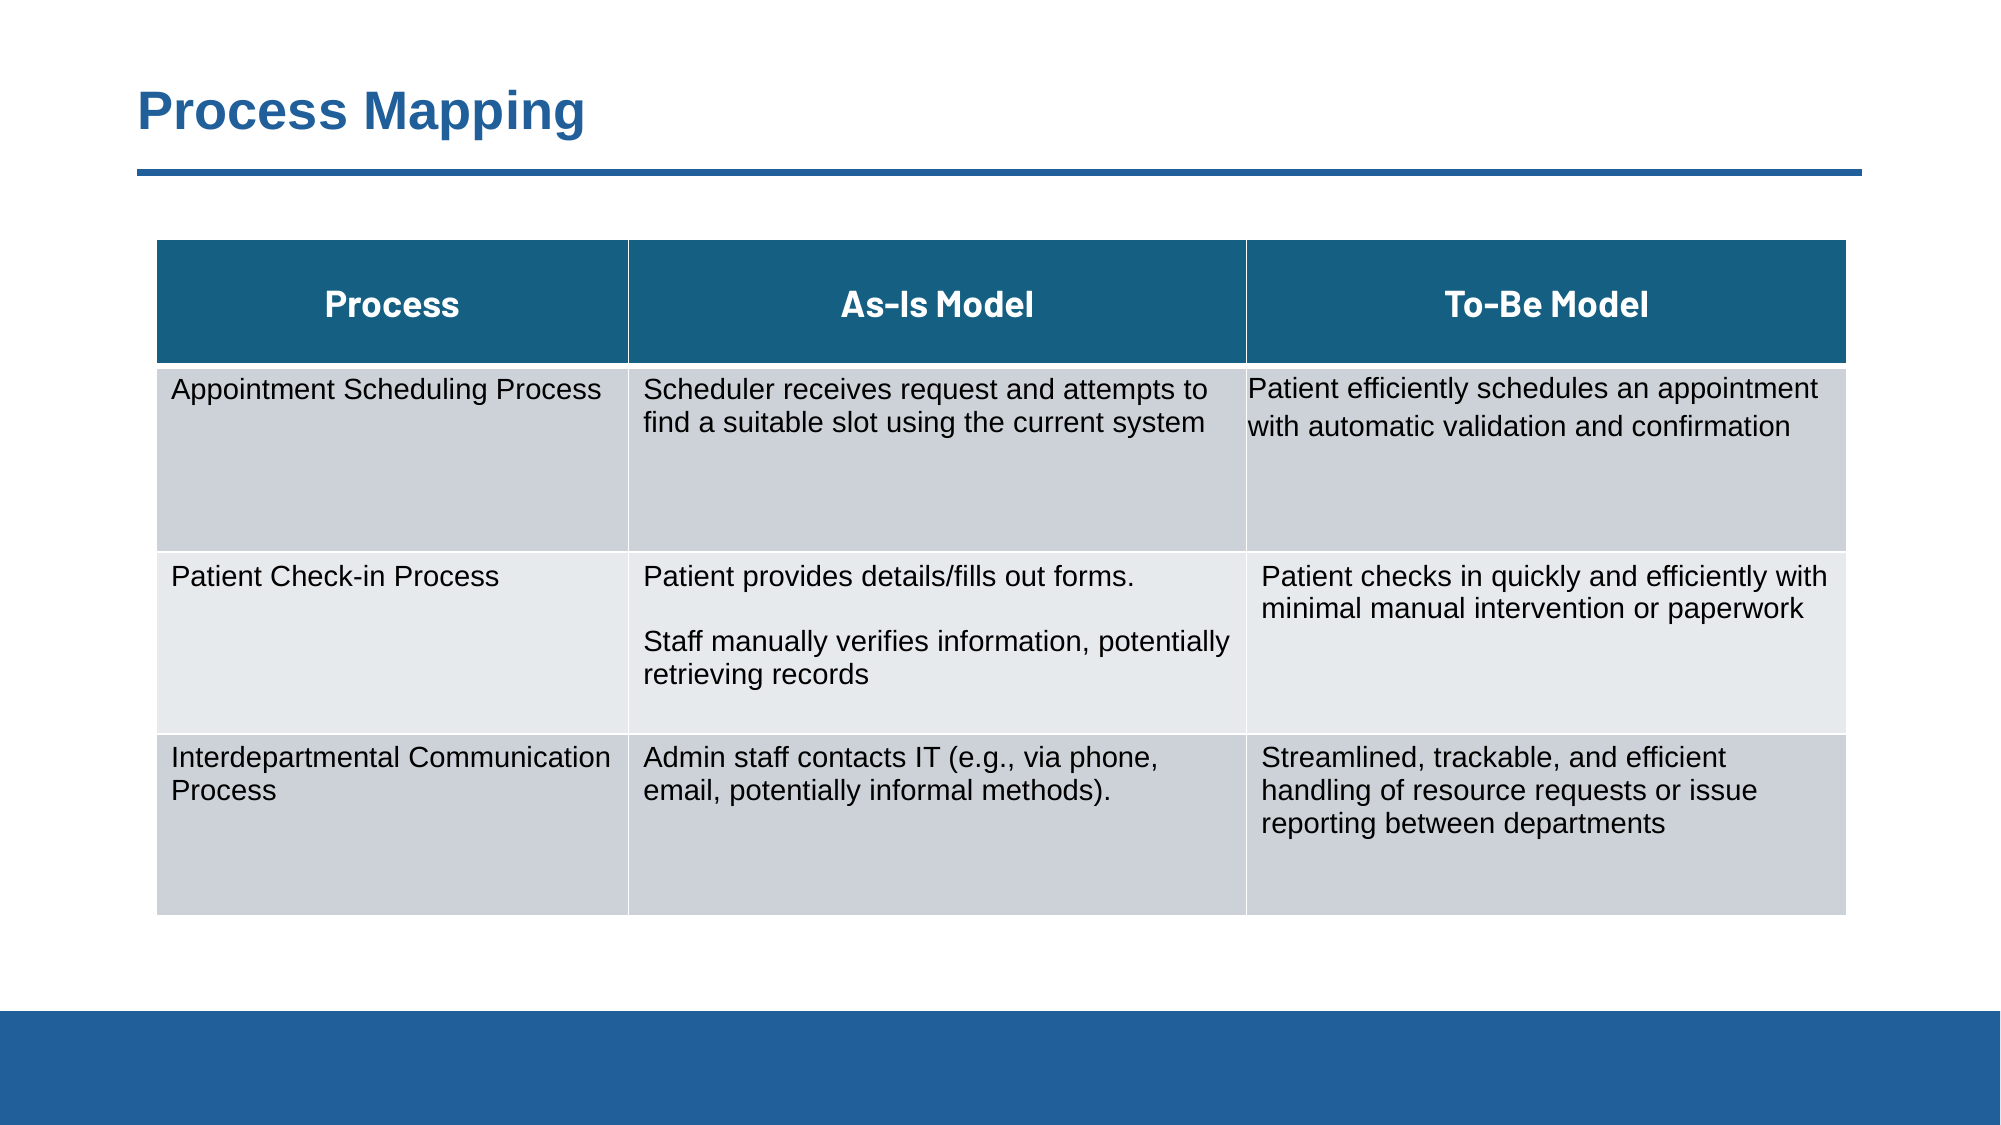

# Process Mapping
| Process | As-Is Model | To-Be Model |
| --- | --- | --- |
| Appointment Scheduling Process | Scheduler receives request and attempts to find a suitable slot using the current system | Patient efficiently schedules an appointment with automatic validation and confirmation |
| Patient Check-in Process | Patient provides details/fills out forms. Staff manually verifies information, potentially retrieving records | Patient checks in quickly and efficiently with minimal manual intervention or paperwork |
| Interdepartmental Communication Process | Admin staff contacts IT (e.g., via phone, email, potentially informal methods). | Streamlined, trackable, and efficient handling of resource requests or issue reporting between departments |